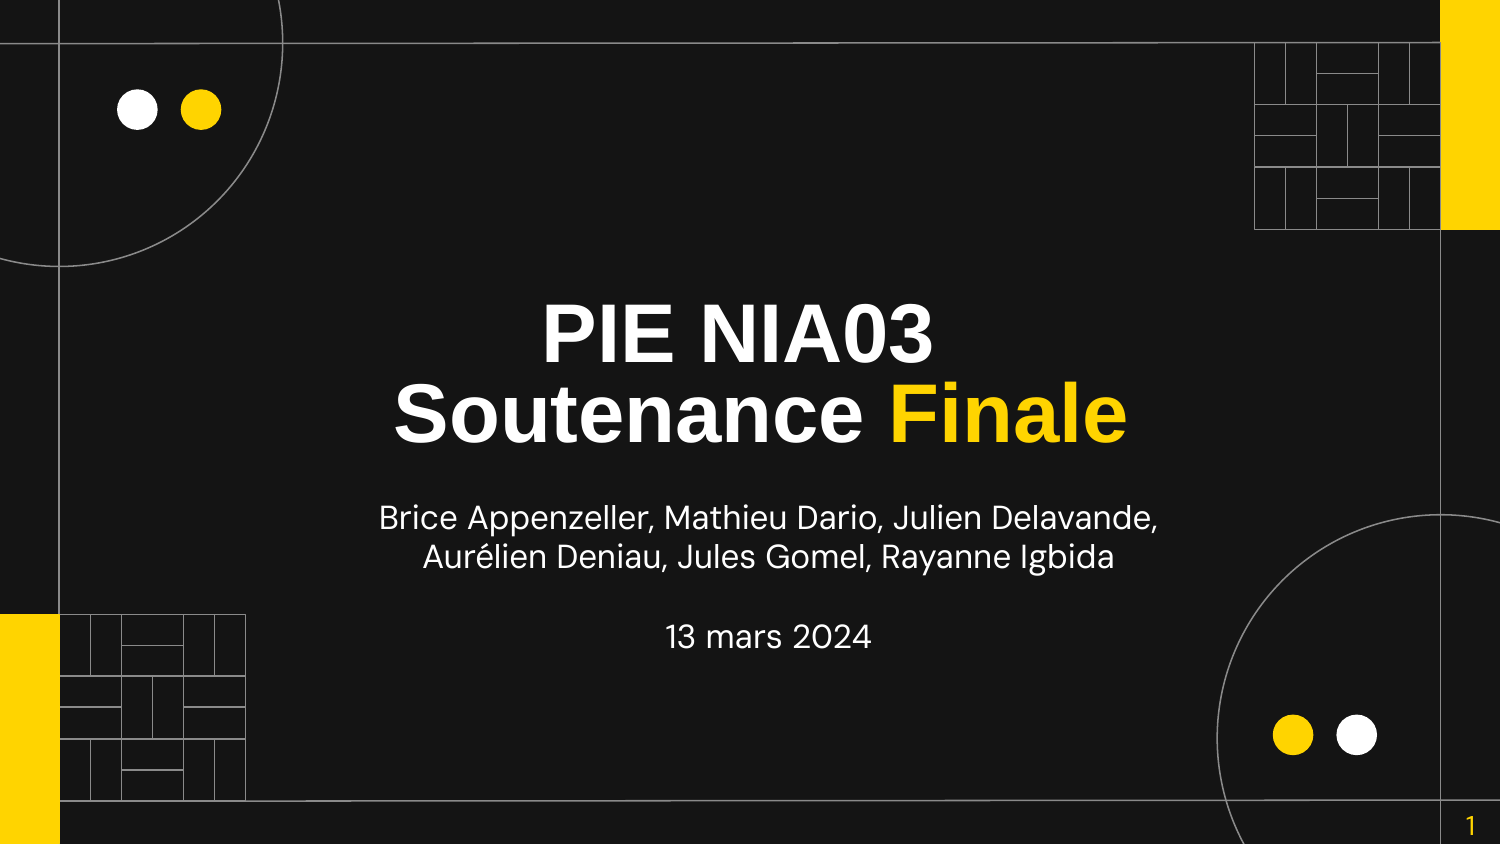

# PIE NIA03 Soutenance Finale
Brice Appenzeller, Mathieu Dario, Julien Delavande,
Aurélien Deniau, Jules Gomel, Rayanne Igbida

13 mars 2024
1